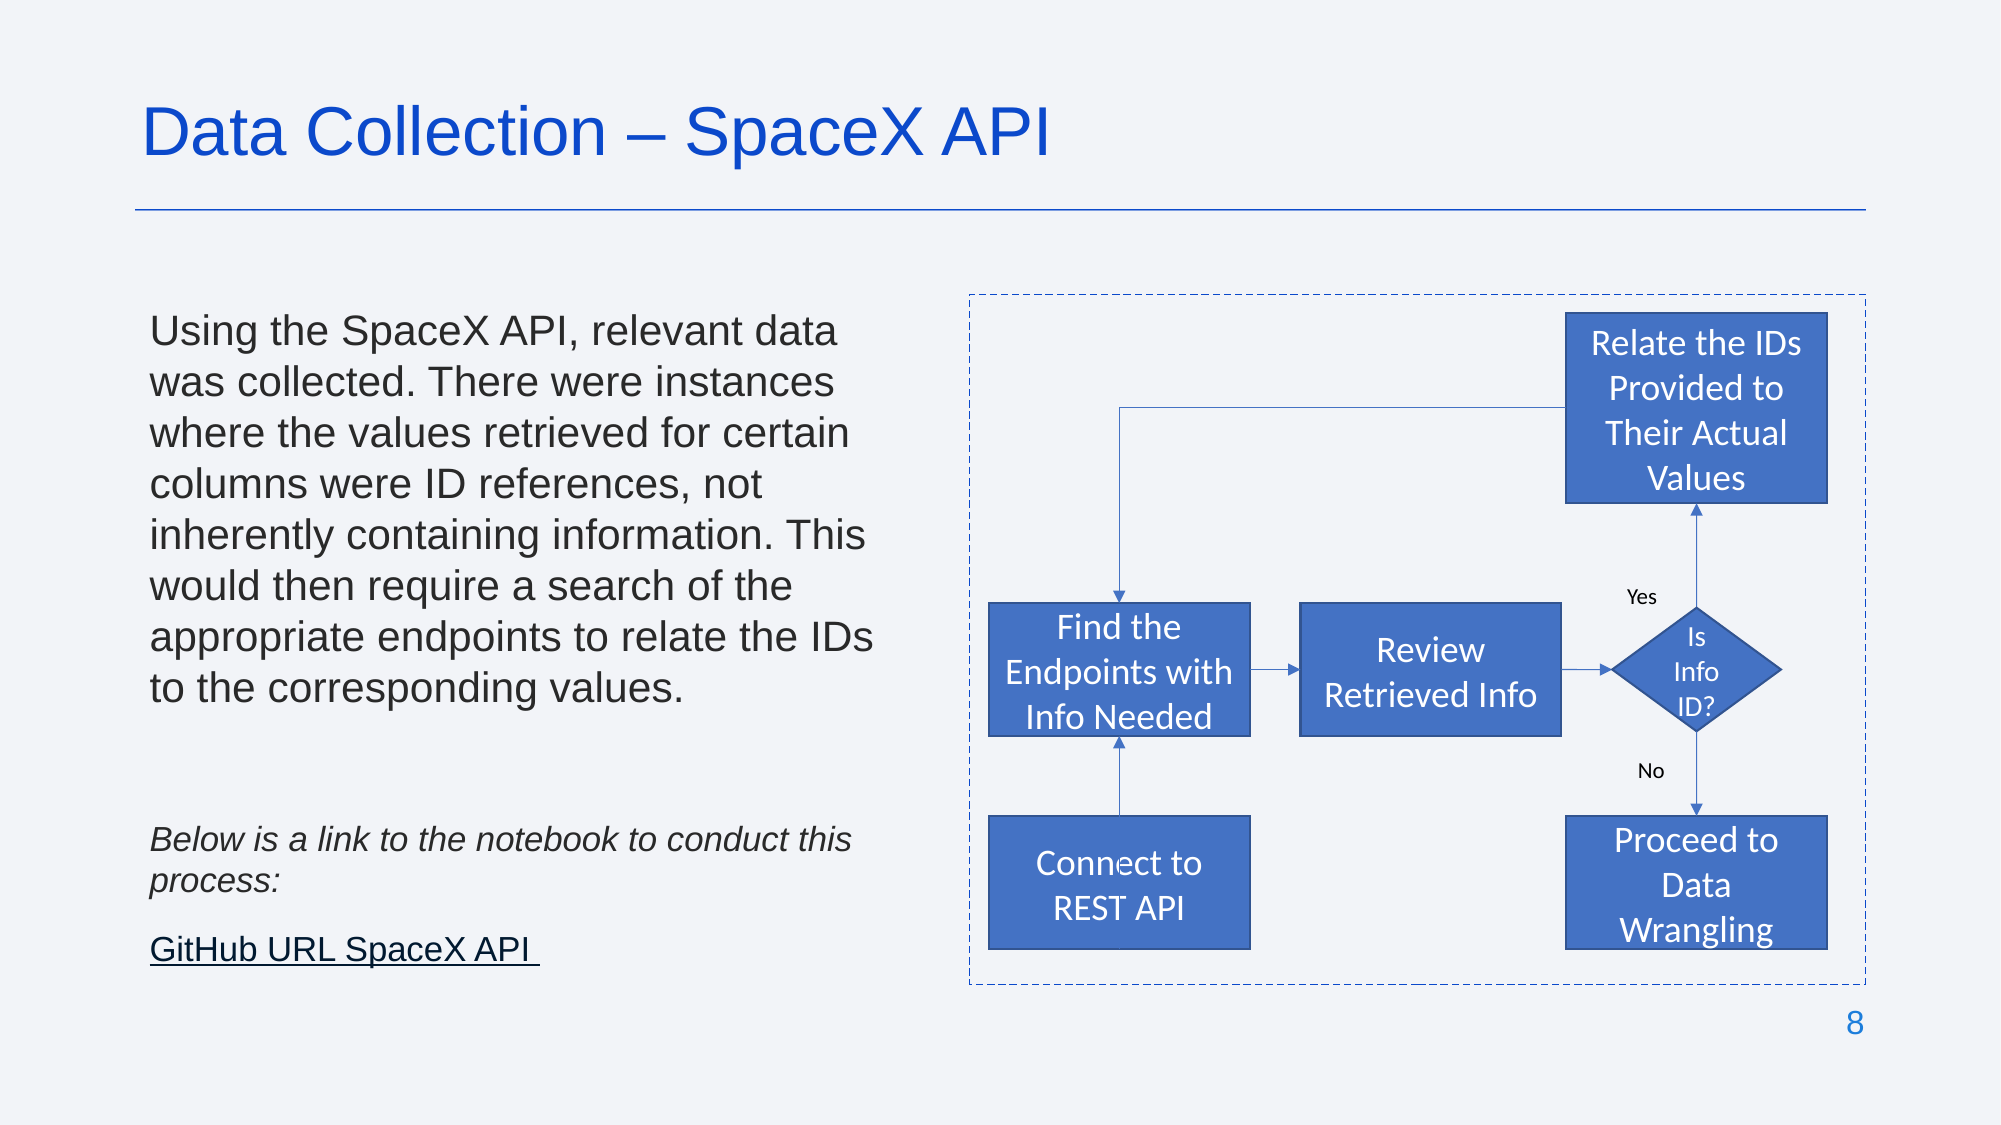

Data Collection – SpaceX API

Using the SpaceX API, relevant data was collected. There were instances where the values retrieved for certain columns were ID references, not inherently containing information. This would then require a search of the appropriate endpoints to relate the IDs to the corresponding values.

Below is a link to the notebook to conduct this process:
GitHub URL SpaceX API

Relate the IDs Provided to Their Actual Values
Yes
Find the Endpoints with Info Needed
Review Retrieved Info
Is Info ID?
No
Connect to REST API
Proceed to Data Wrangling
8